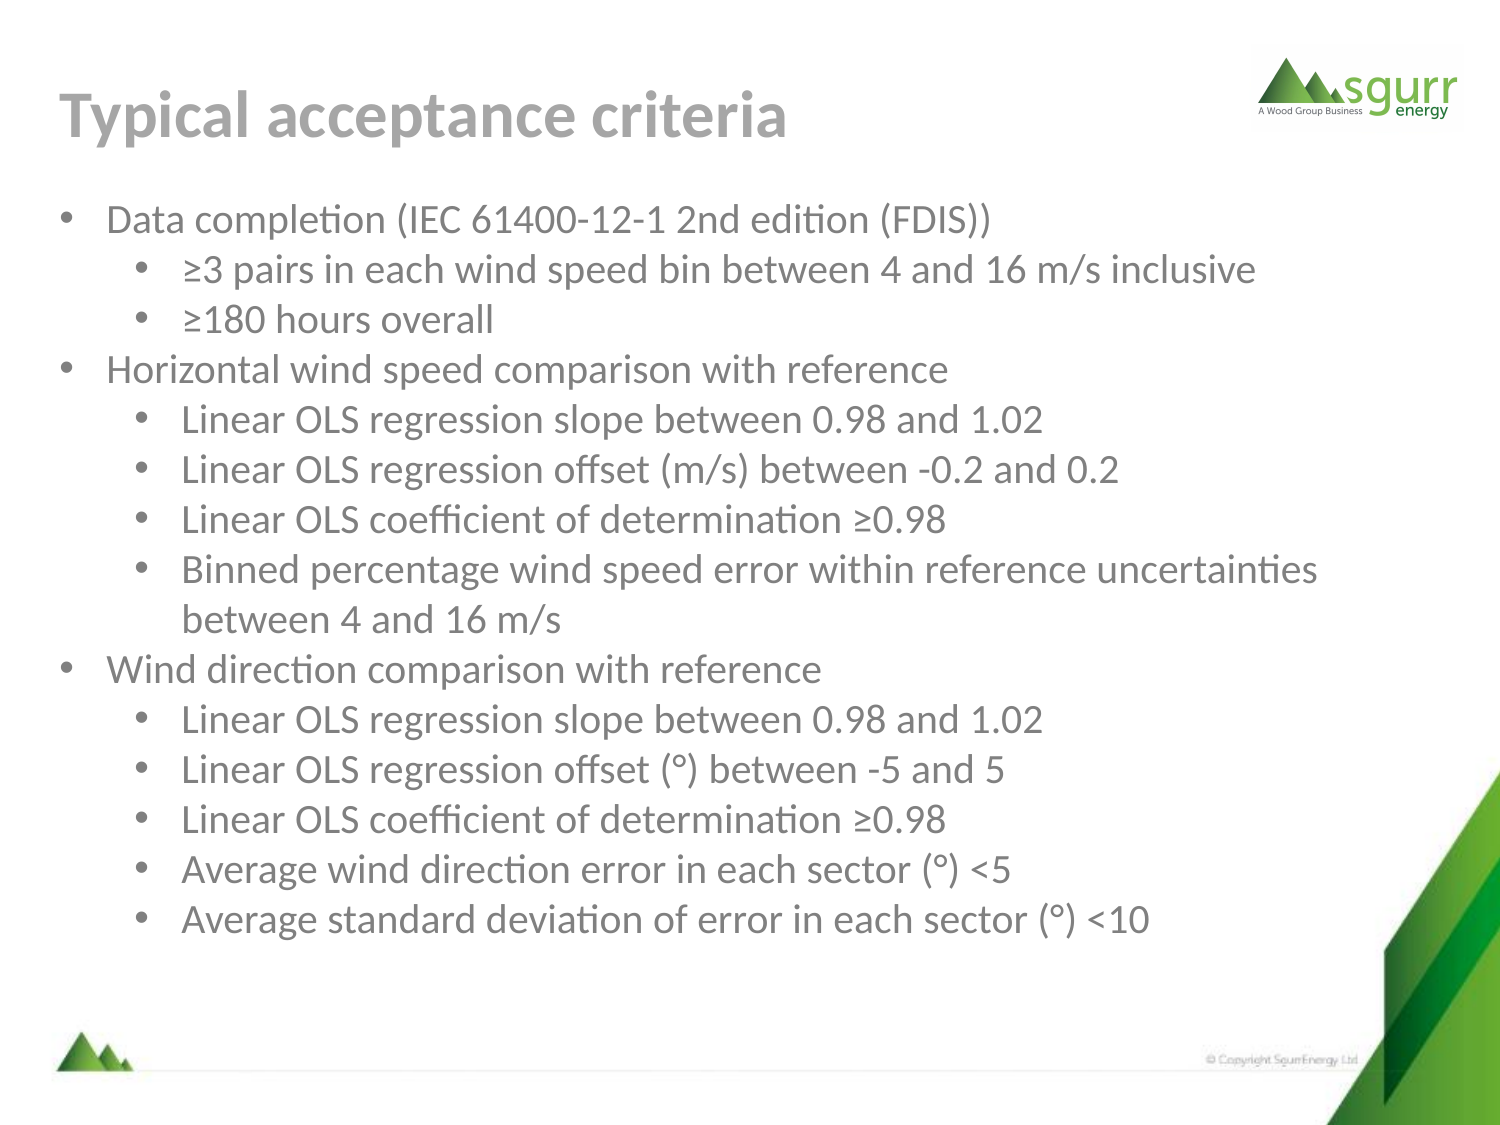

Typical acceptance criteria
Data completion (IEC 61400-12-1 2nd edition (FDIS))
≥3 pairs in each wind speed bin between 4 and 16 m/s inclusive
≥180 hours overall
Horizontal wind speed comparison with reference
Linear OLS regression slope between 0.98 and 1.02
Linear OLS regression offset (m/s) between -0.2 and 0.2
Linear OLS coefficient of determination ≥0.98
Binned percentage wind speed error within reference uncertainties between 4 and 16 m/s
Wind direction comparison with reference
Linear OLS regression slope between 0.98 and 1.02
Linear OLS regression offset (°) between -5 and 5
Linear OLS coefficient of determination ≥0.98
Average wind direction error in each sector (°) <5
Average standard deviation of error in each sector (°) <10